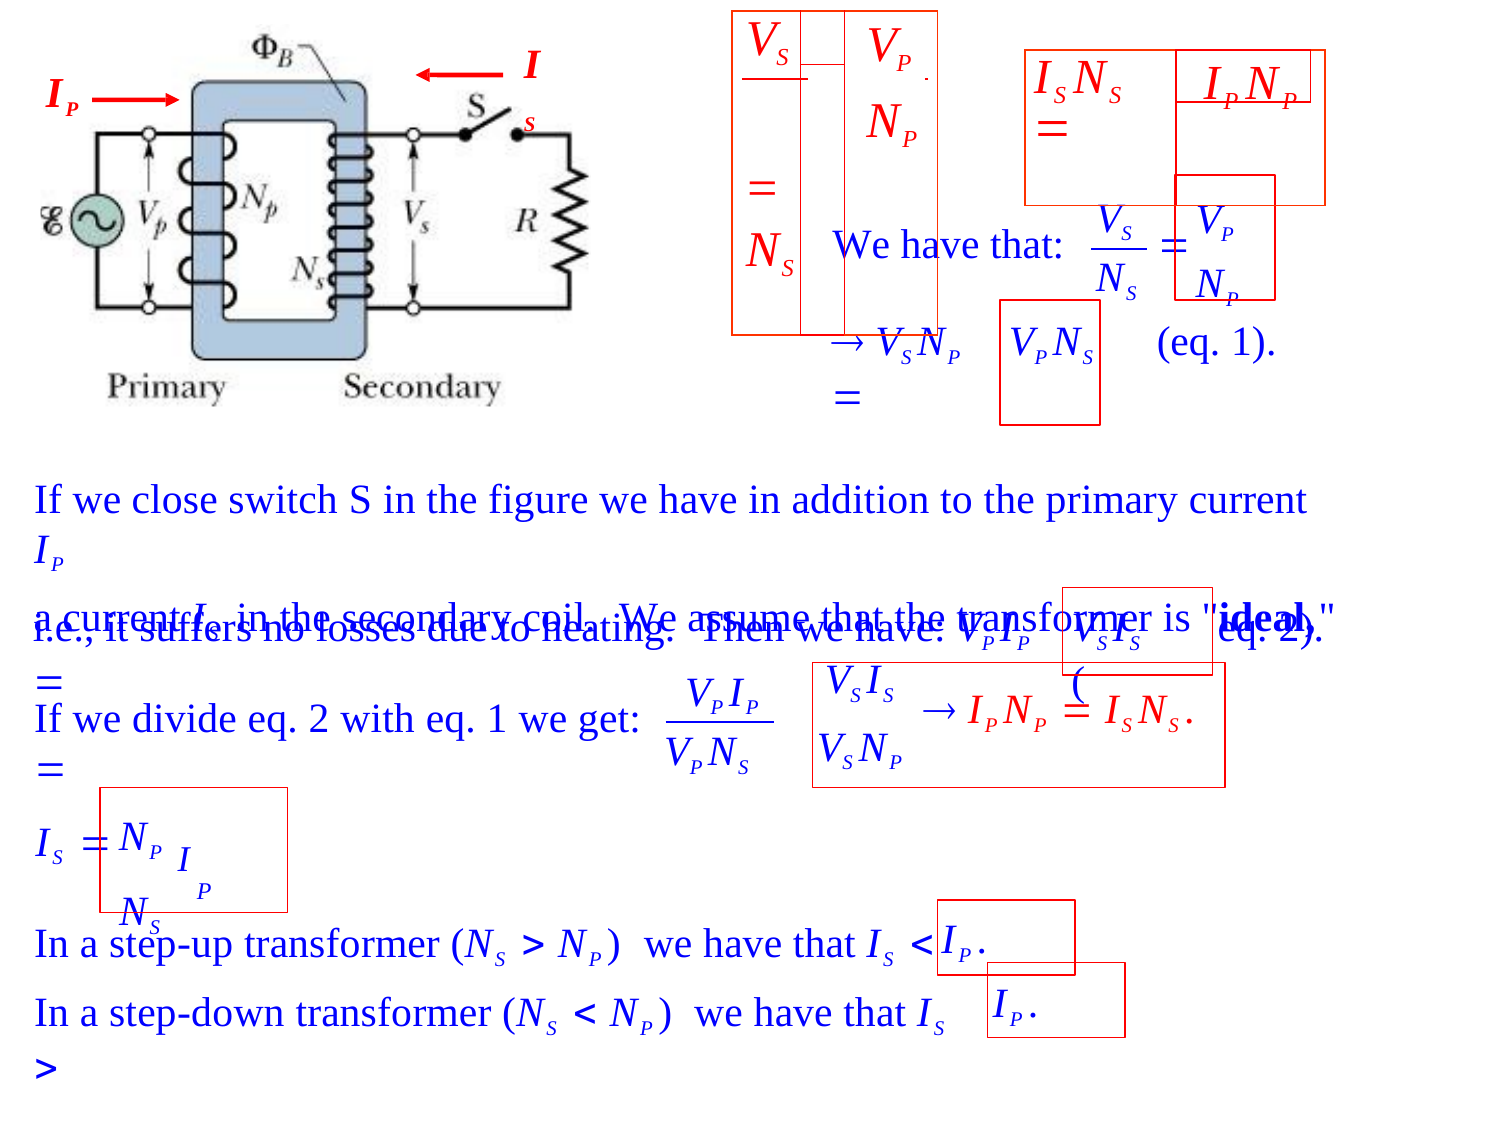

VP NP
| VS = NS |  |  |
| --- | --- | --- |
|  |  |  |

I S
| IS NS = |  |  |
| --- | --- | --- |
|  |  |  |
IP NP
IP

VP NP
VS
We have that:
=

NS

→ VS NP  =
VP NS
(eq. 1).
If we close switch S in the figure we have in addition to the primary current IP

a current IS   in the secondary coil.	We assume that the transformer is "ideal,"

i.e., it suffers no losses due to heating.	Then we have: VP IP  =
VS IS	(
eq. 2).

VS IS
→ IP NP  = IS NS .
VS NP
VP IP
If we divide eq. 2 with eq. 1 we get:	=

VP NS

NP   I
P
NS
IS   =

In a step-up transformer (NS   > NP )	we have that IS   <

In a step-down transformer (NS   < NP )	we have that IS   >

IP .

IP .